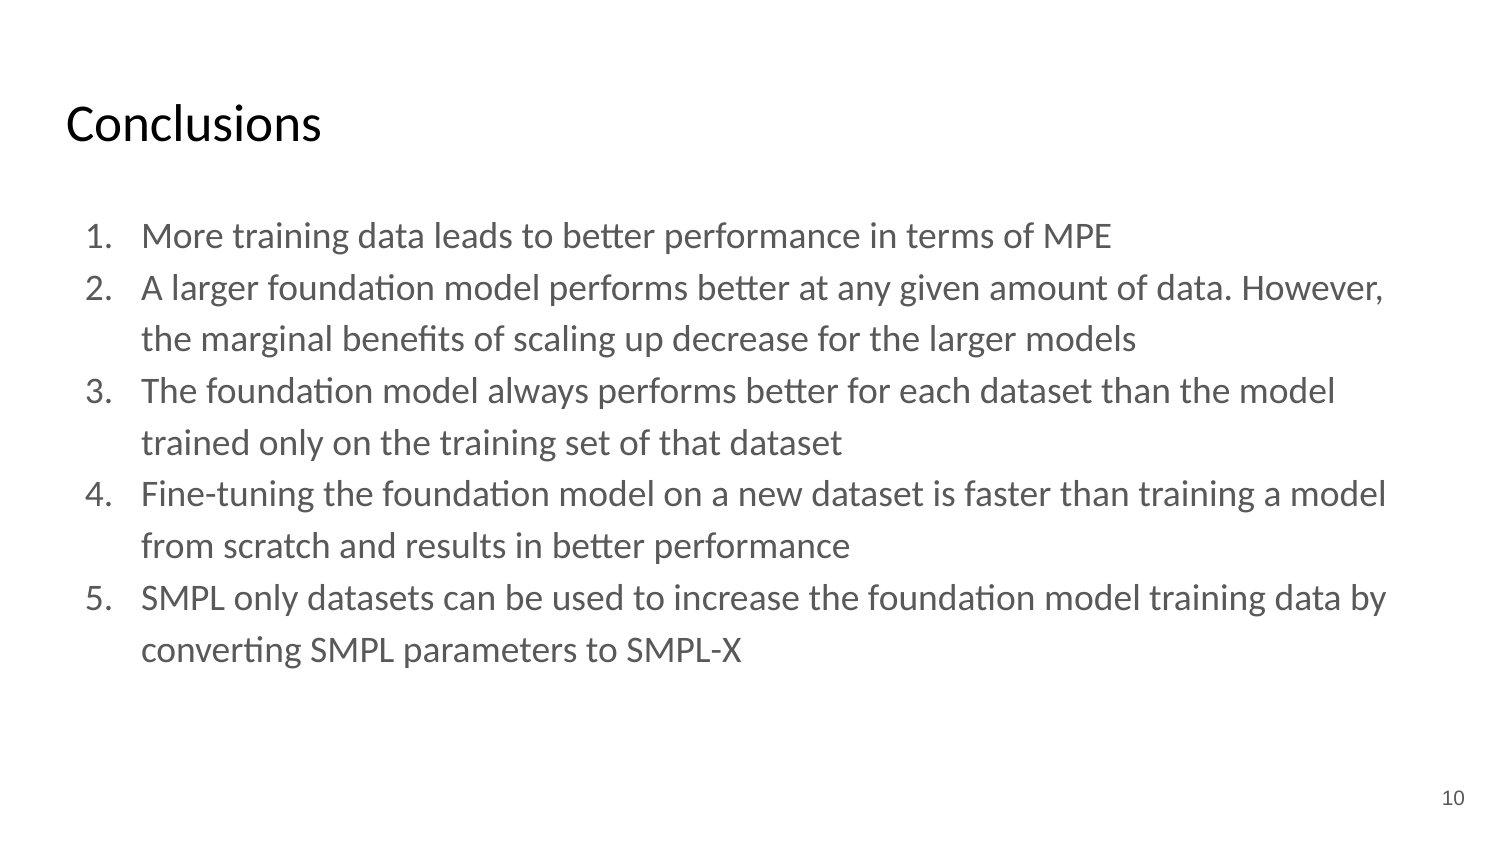

# Conclusions
More training data leads to better performance in terms of MPE
A larger foundation model performs better at any given amount of data. However, the marginal benefits of scaling up decrease for the larger models
The foundation model always performs better for each dataset than the model trained only on the training set of that dataset
Fine-tuning the foundation model on a new dataset is faster than training a model from scratch and results in better performance
SMPL only datasets can be used to increase the foundation model training data by converting SMPL parameters to SMPL-X
10